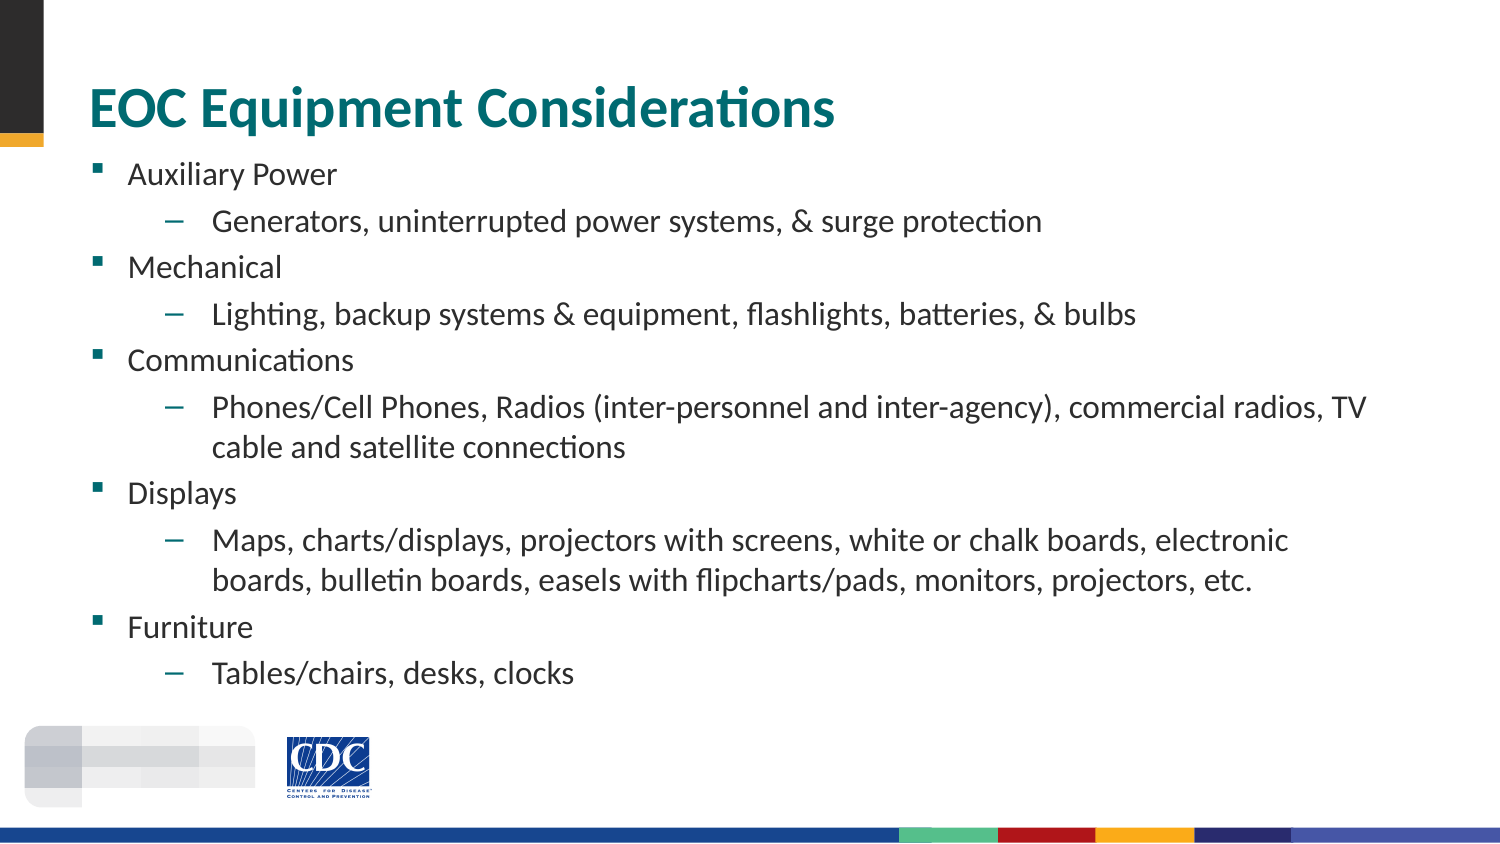

# EOC Equipment Considerations
Auxiliary Power
Generators, uninterrupted power systems, & surge protection
Mechanical
Lighting, backup systems & equipment, flashlights, batteries, & bulbs
Communications
Phones/Cell Phones, Radios (inter-personnel and inter-agency), commercial radios, TV cable and satellite connections
Displays
Maps, charts/displays, projectors with screens, white or chalk boards, electronic boards, bulletin boards, easels with flipcharts/pads, monitors, projectors, etc.
Furniture
Tables/chairs, desks, clocks